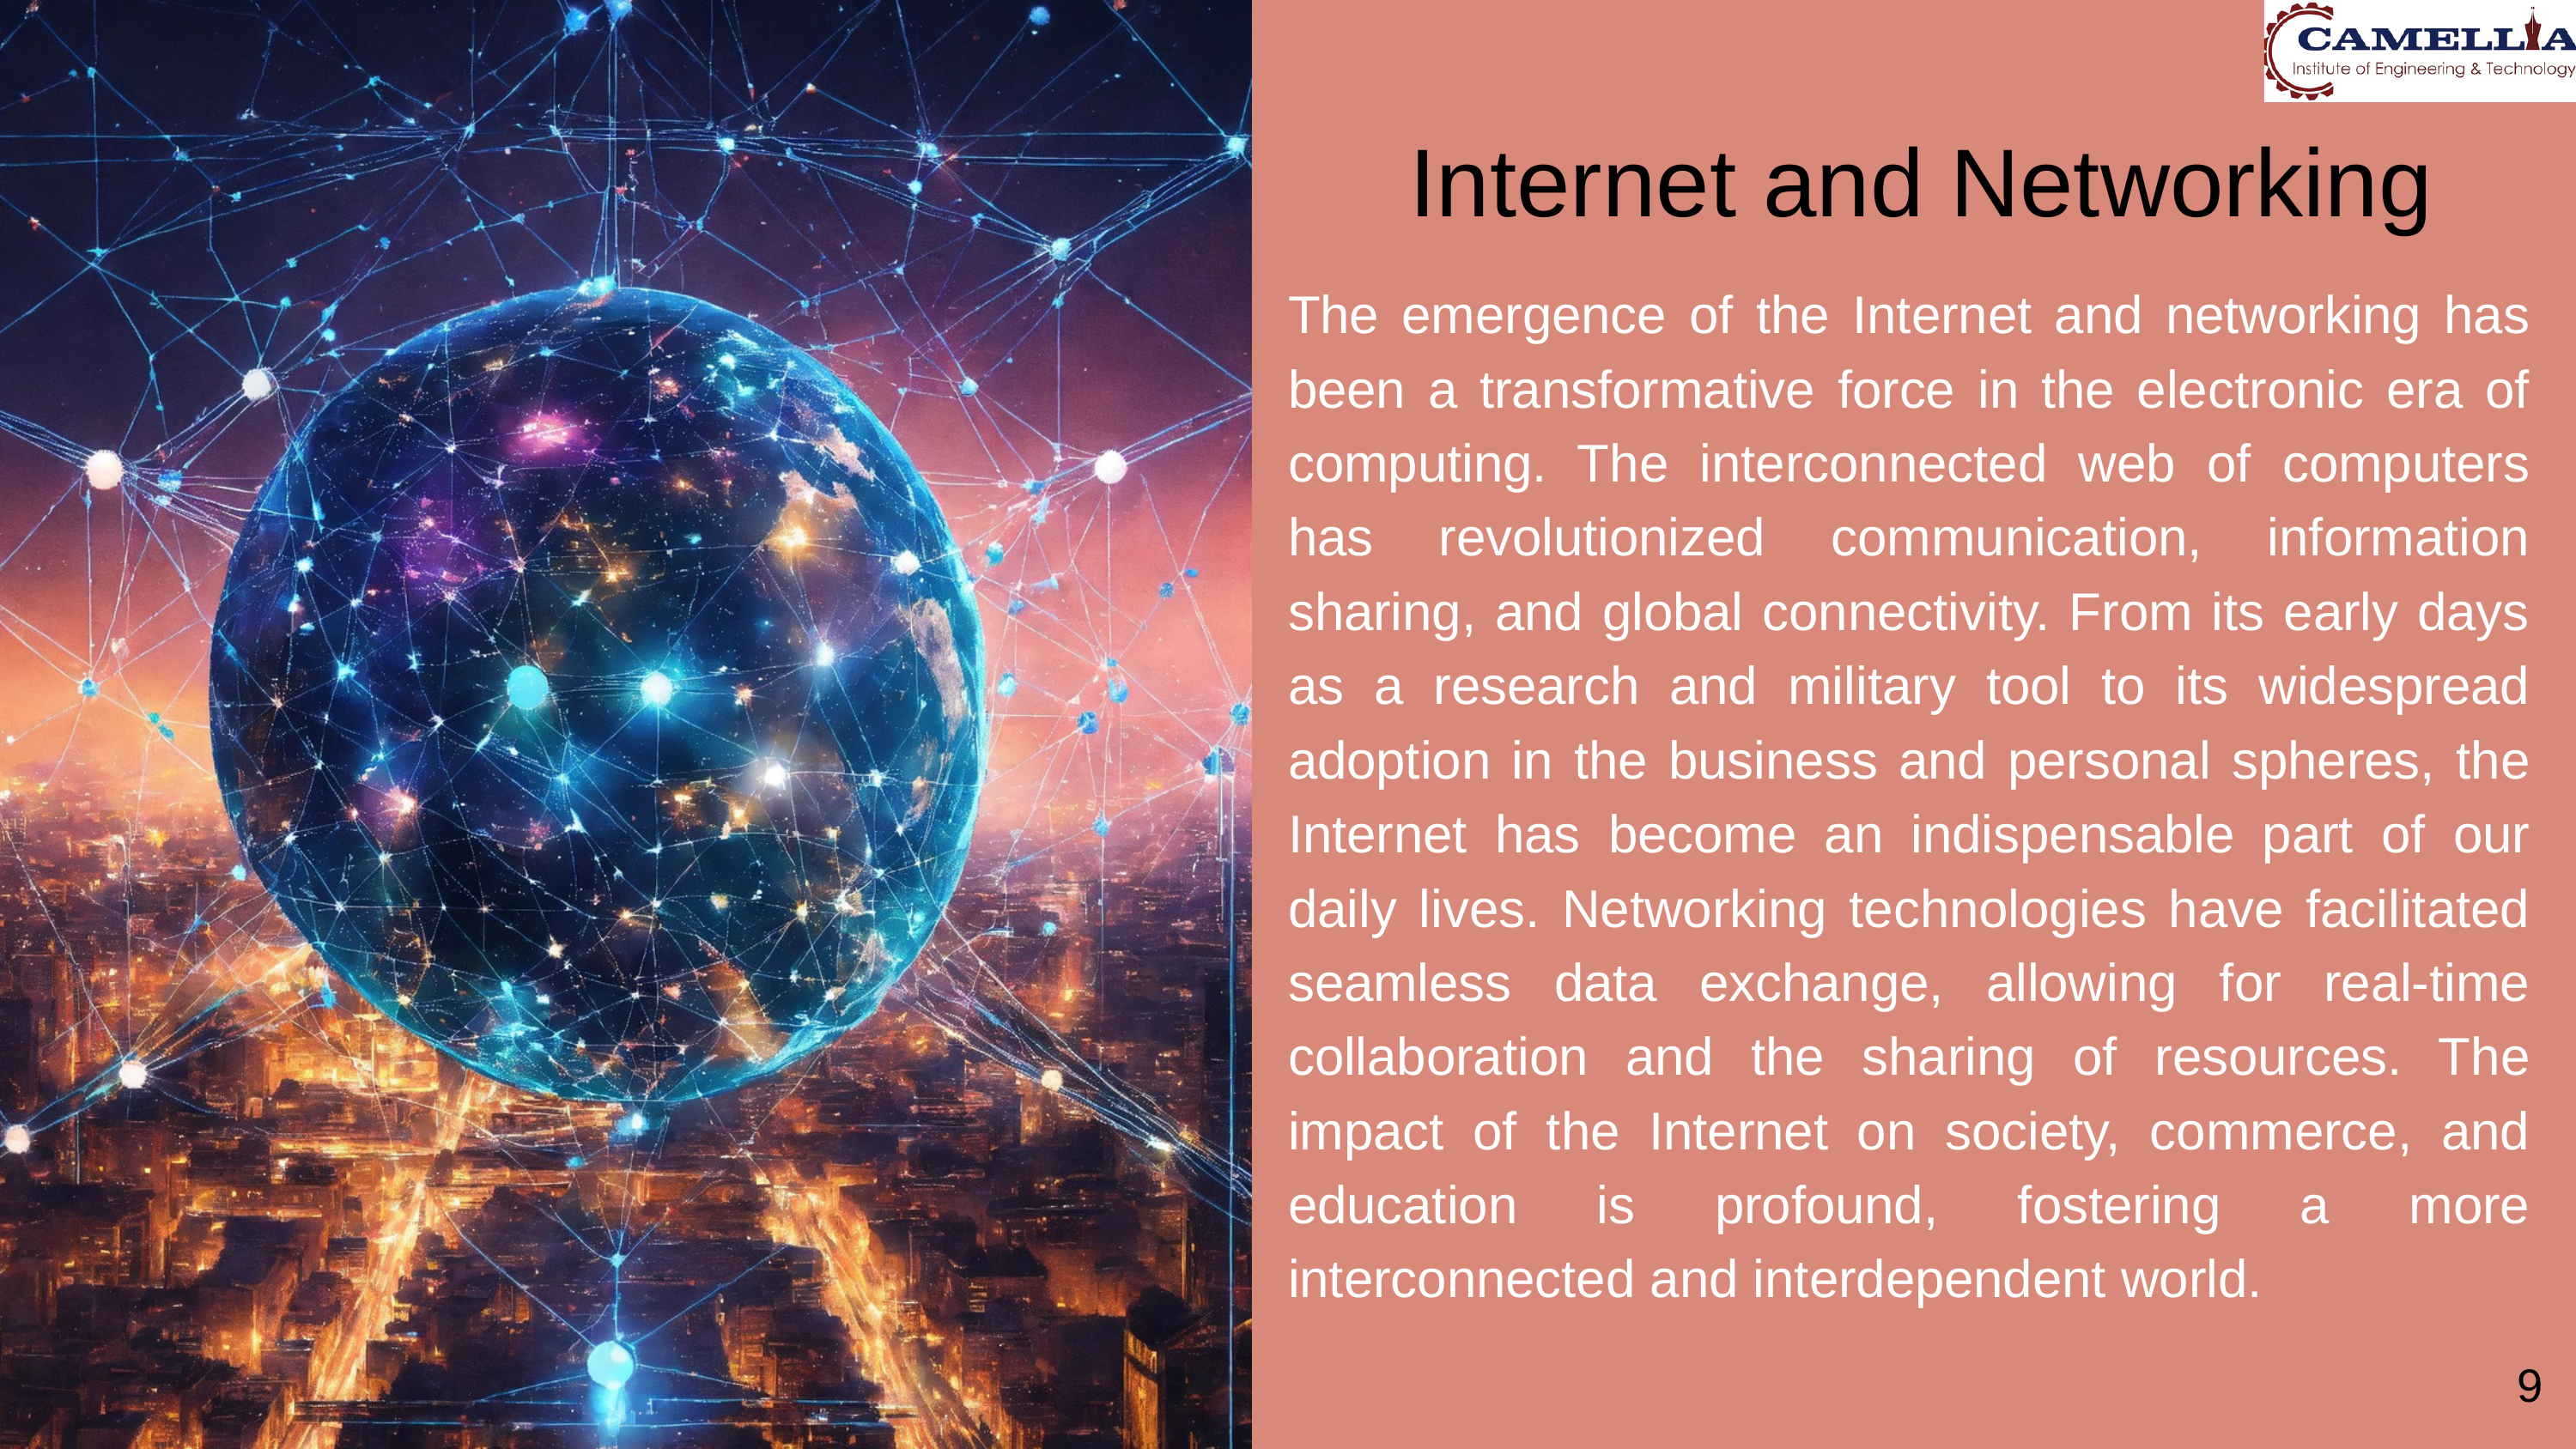

Internet and Networking
The emergence of the Internet and networking has been a transformative force in the electronic era of computing. The interconnected web of computers has revolutionized communication, information sharing, and global connectivity. From its early days as a research and military tool to its widespread adoption in the business and personal spheres, the Internet has become an indispensable part of our daily lives. Networking technologies have facilitated seamless data exchange, allowing for real-time collaboration and the sharing of resources. The impact of the Internet on society, commerce, and education is profound, fostering a more interconnected and interdependent world.
9